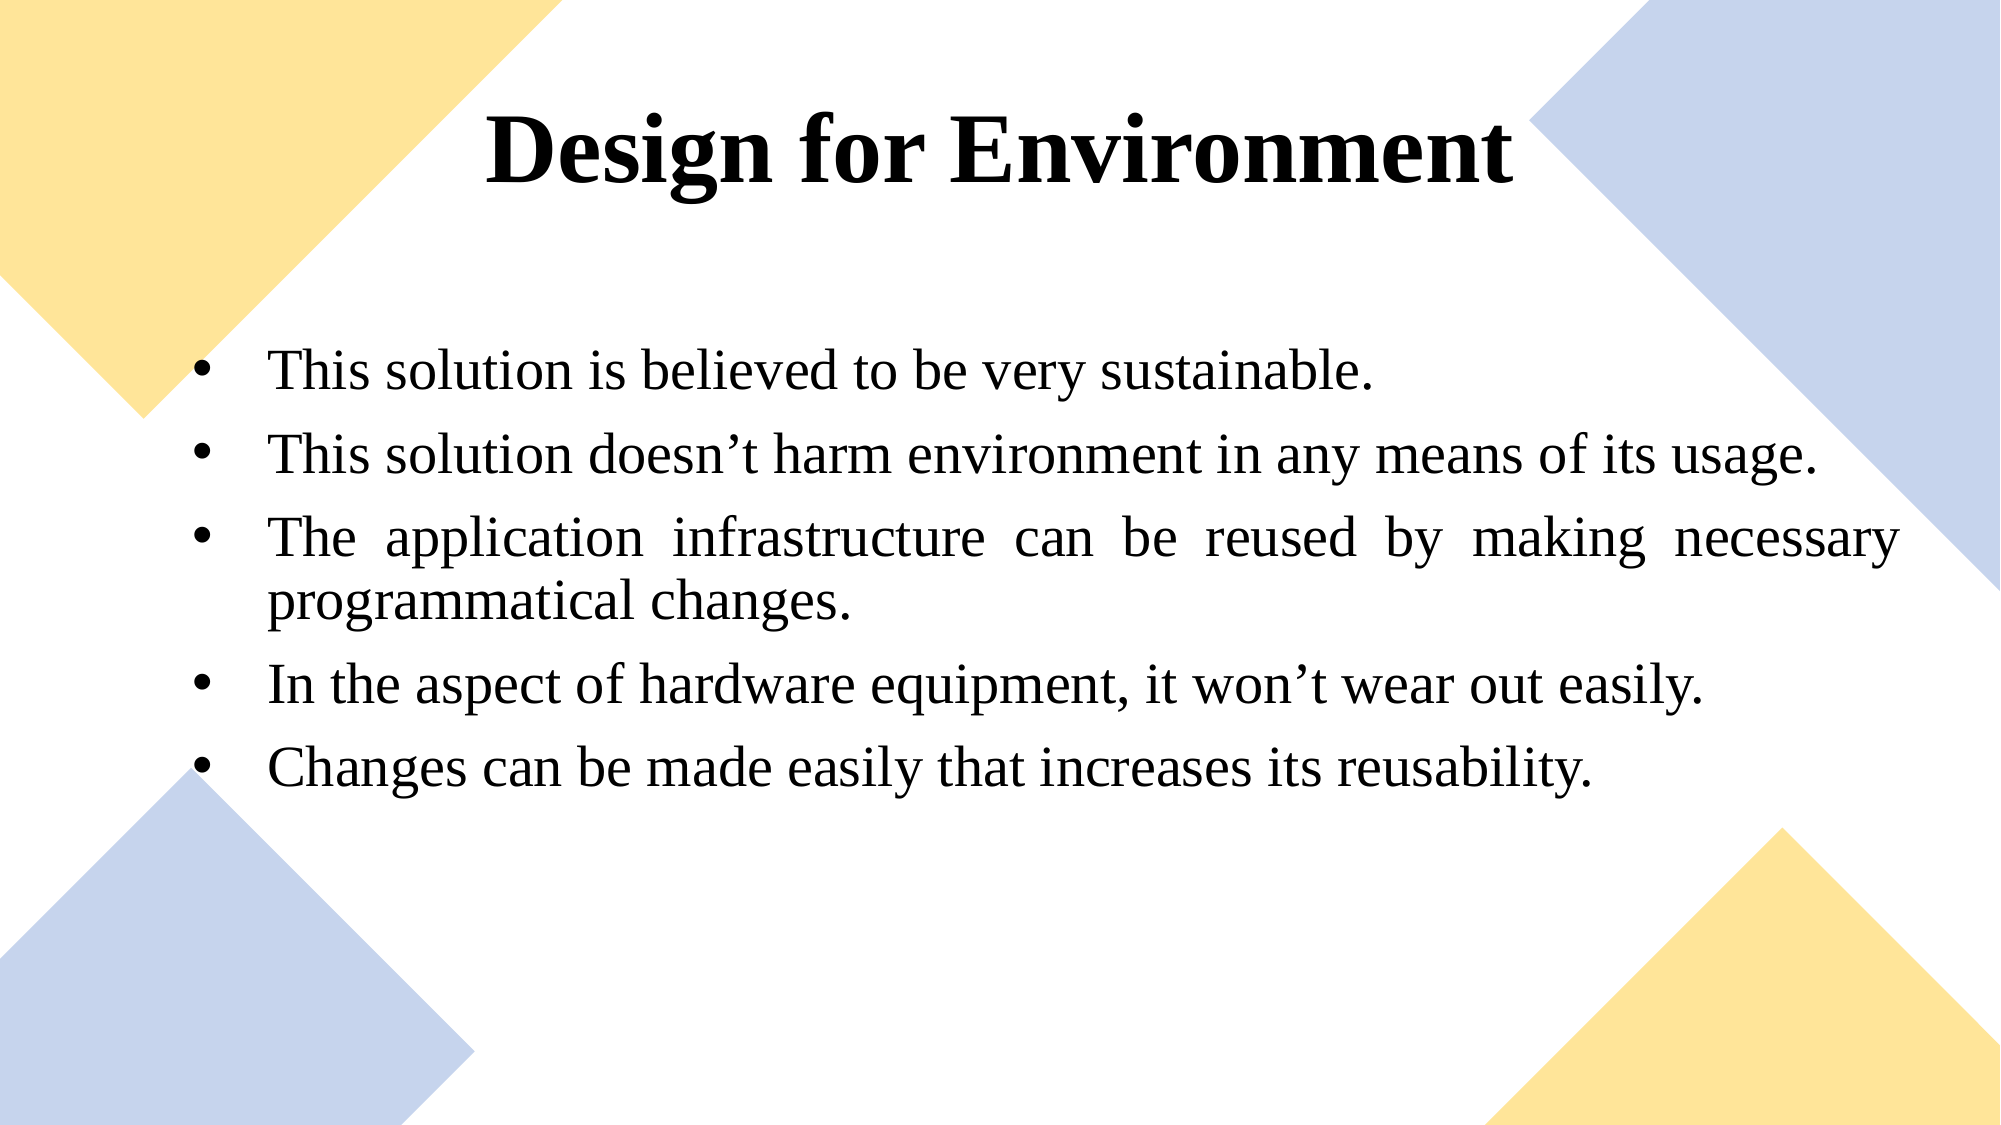

# Design for Environment
This solution is believed to be very sustainable.
This solution doesn’t harm environment in any means of its usage.
The application infrastructure can be reused by making necessary programmatical changes.
In the aspect of hardware equipment, it won’t wear out easily.
Changes can be made easily that increases its reusability.